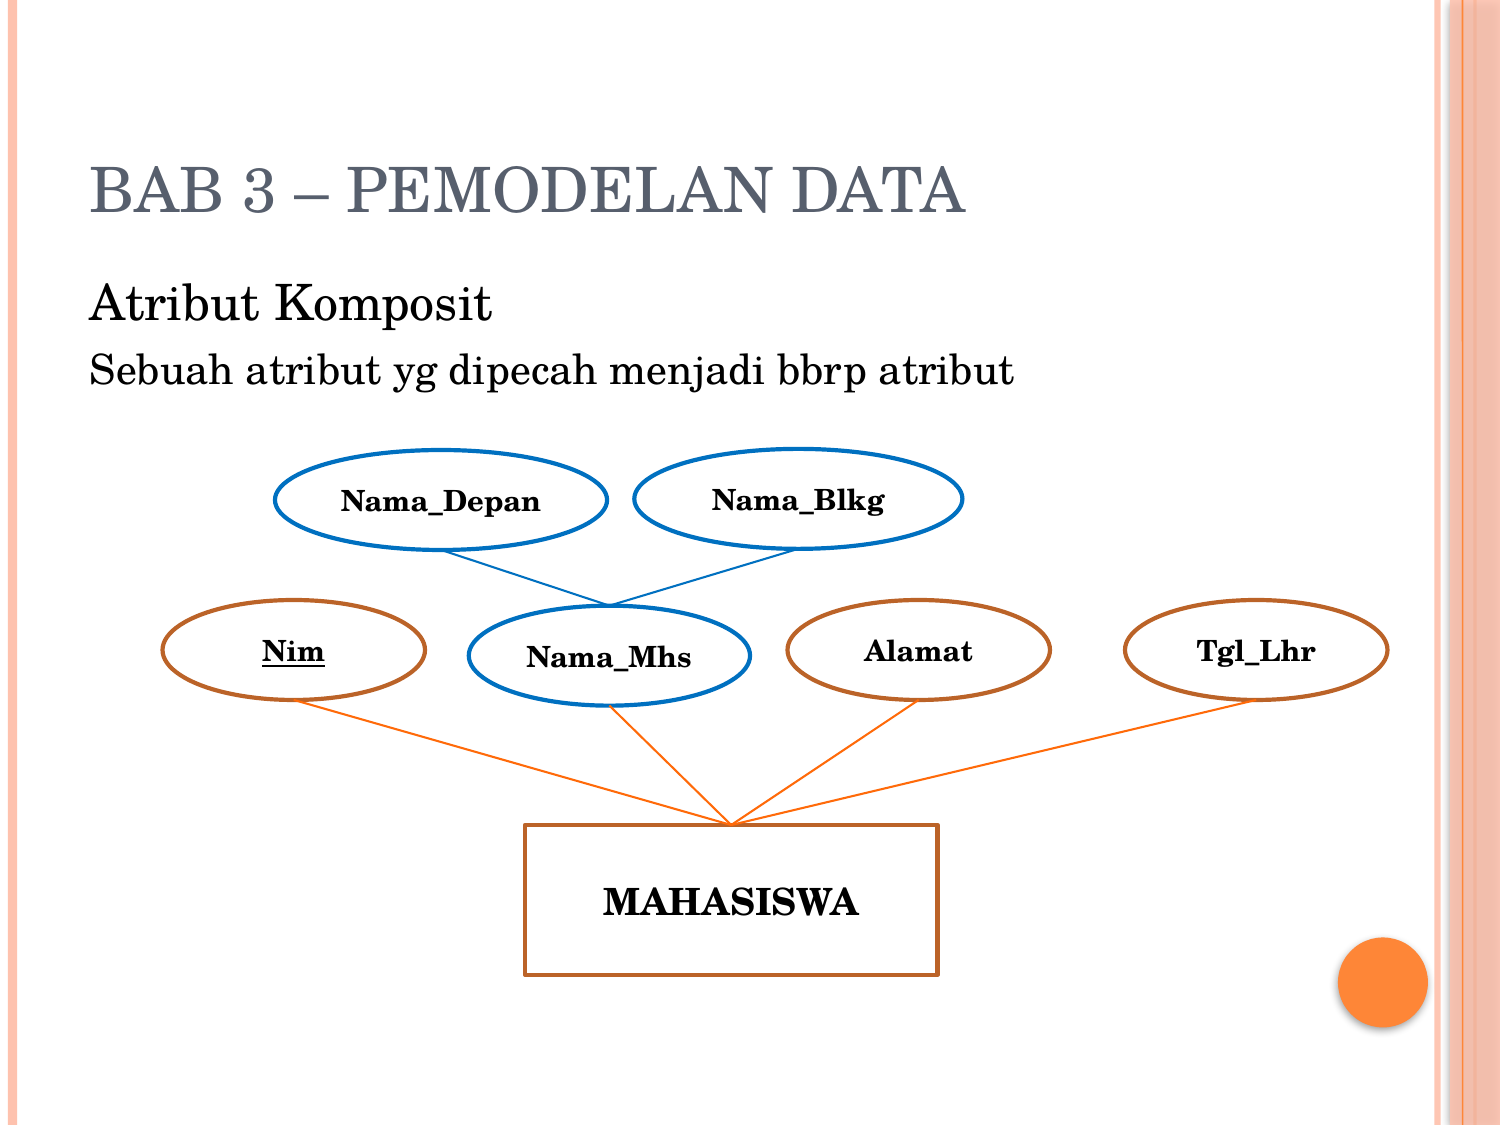

# Bab 3 – Pemodelan Data
Atribut Komposit
Sebuah atribut yg dipecah menjadi bbrp atribut
Nama_Blkg
Nama_Depan
Nim
Alamat
Tgl_Lhr
Nama_Mhs
MAHASISWA